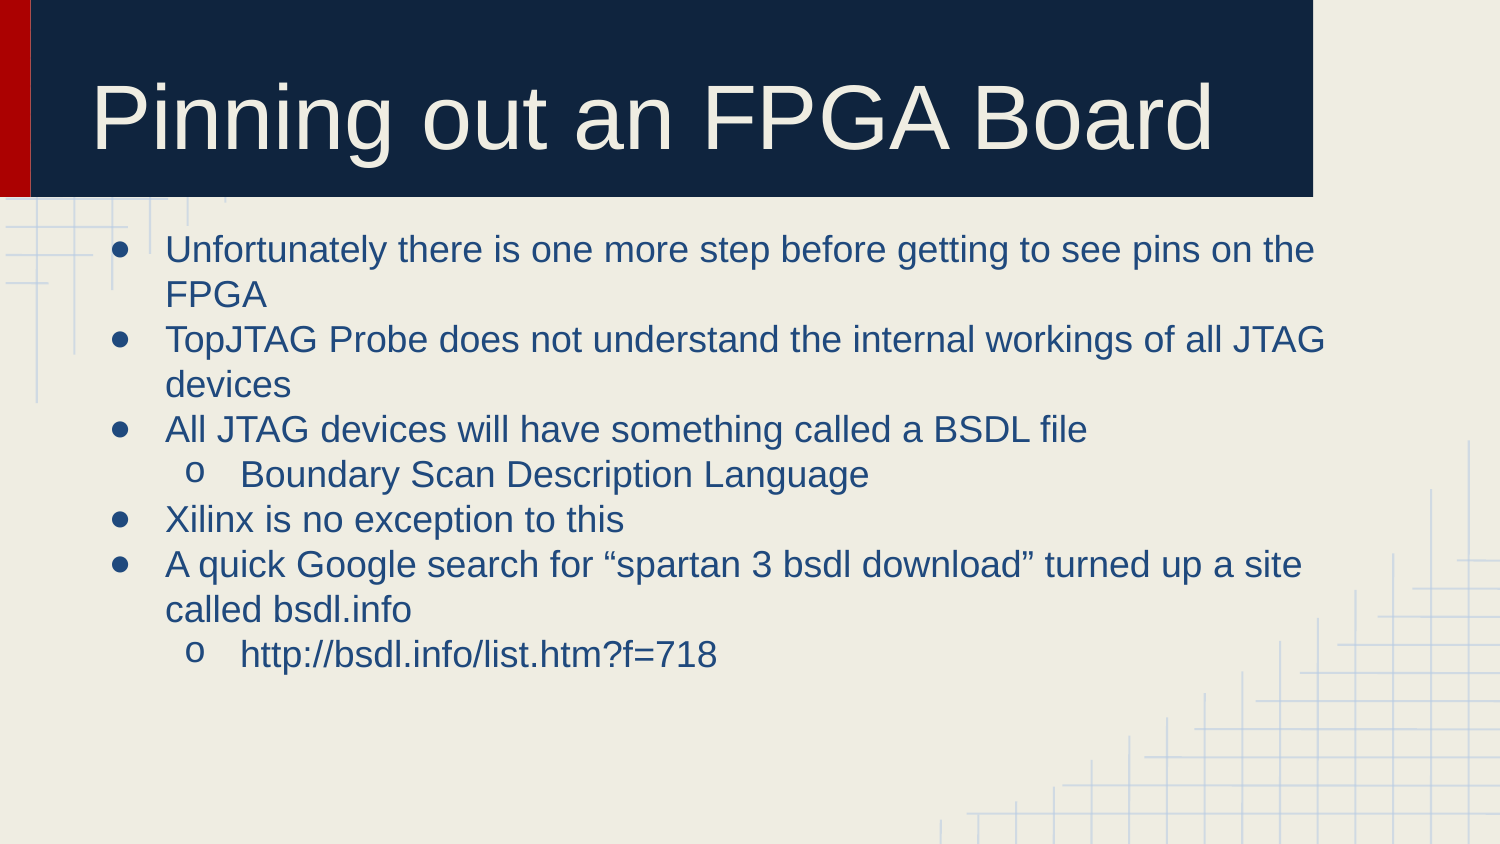

# Pinning out an FPGA Board
Unfortunately there is one more step before getting to see pins on the FPGA
TopJTAG Probe does not understand the internal workings of all JTAG devices
All JTAG devices will have something called a BSDL file
Boundary Scan Description Language
Xilinx is no exception to this
A quick Google search for “spartan 3 bsdl download” turned up a site called bsdl.info
http://bsdl.info/list.htm?f=718